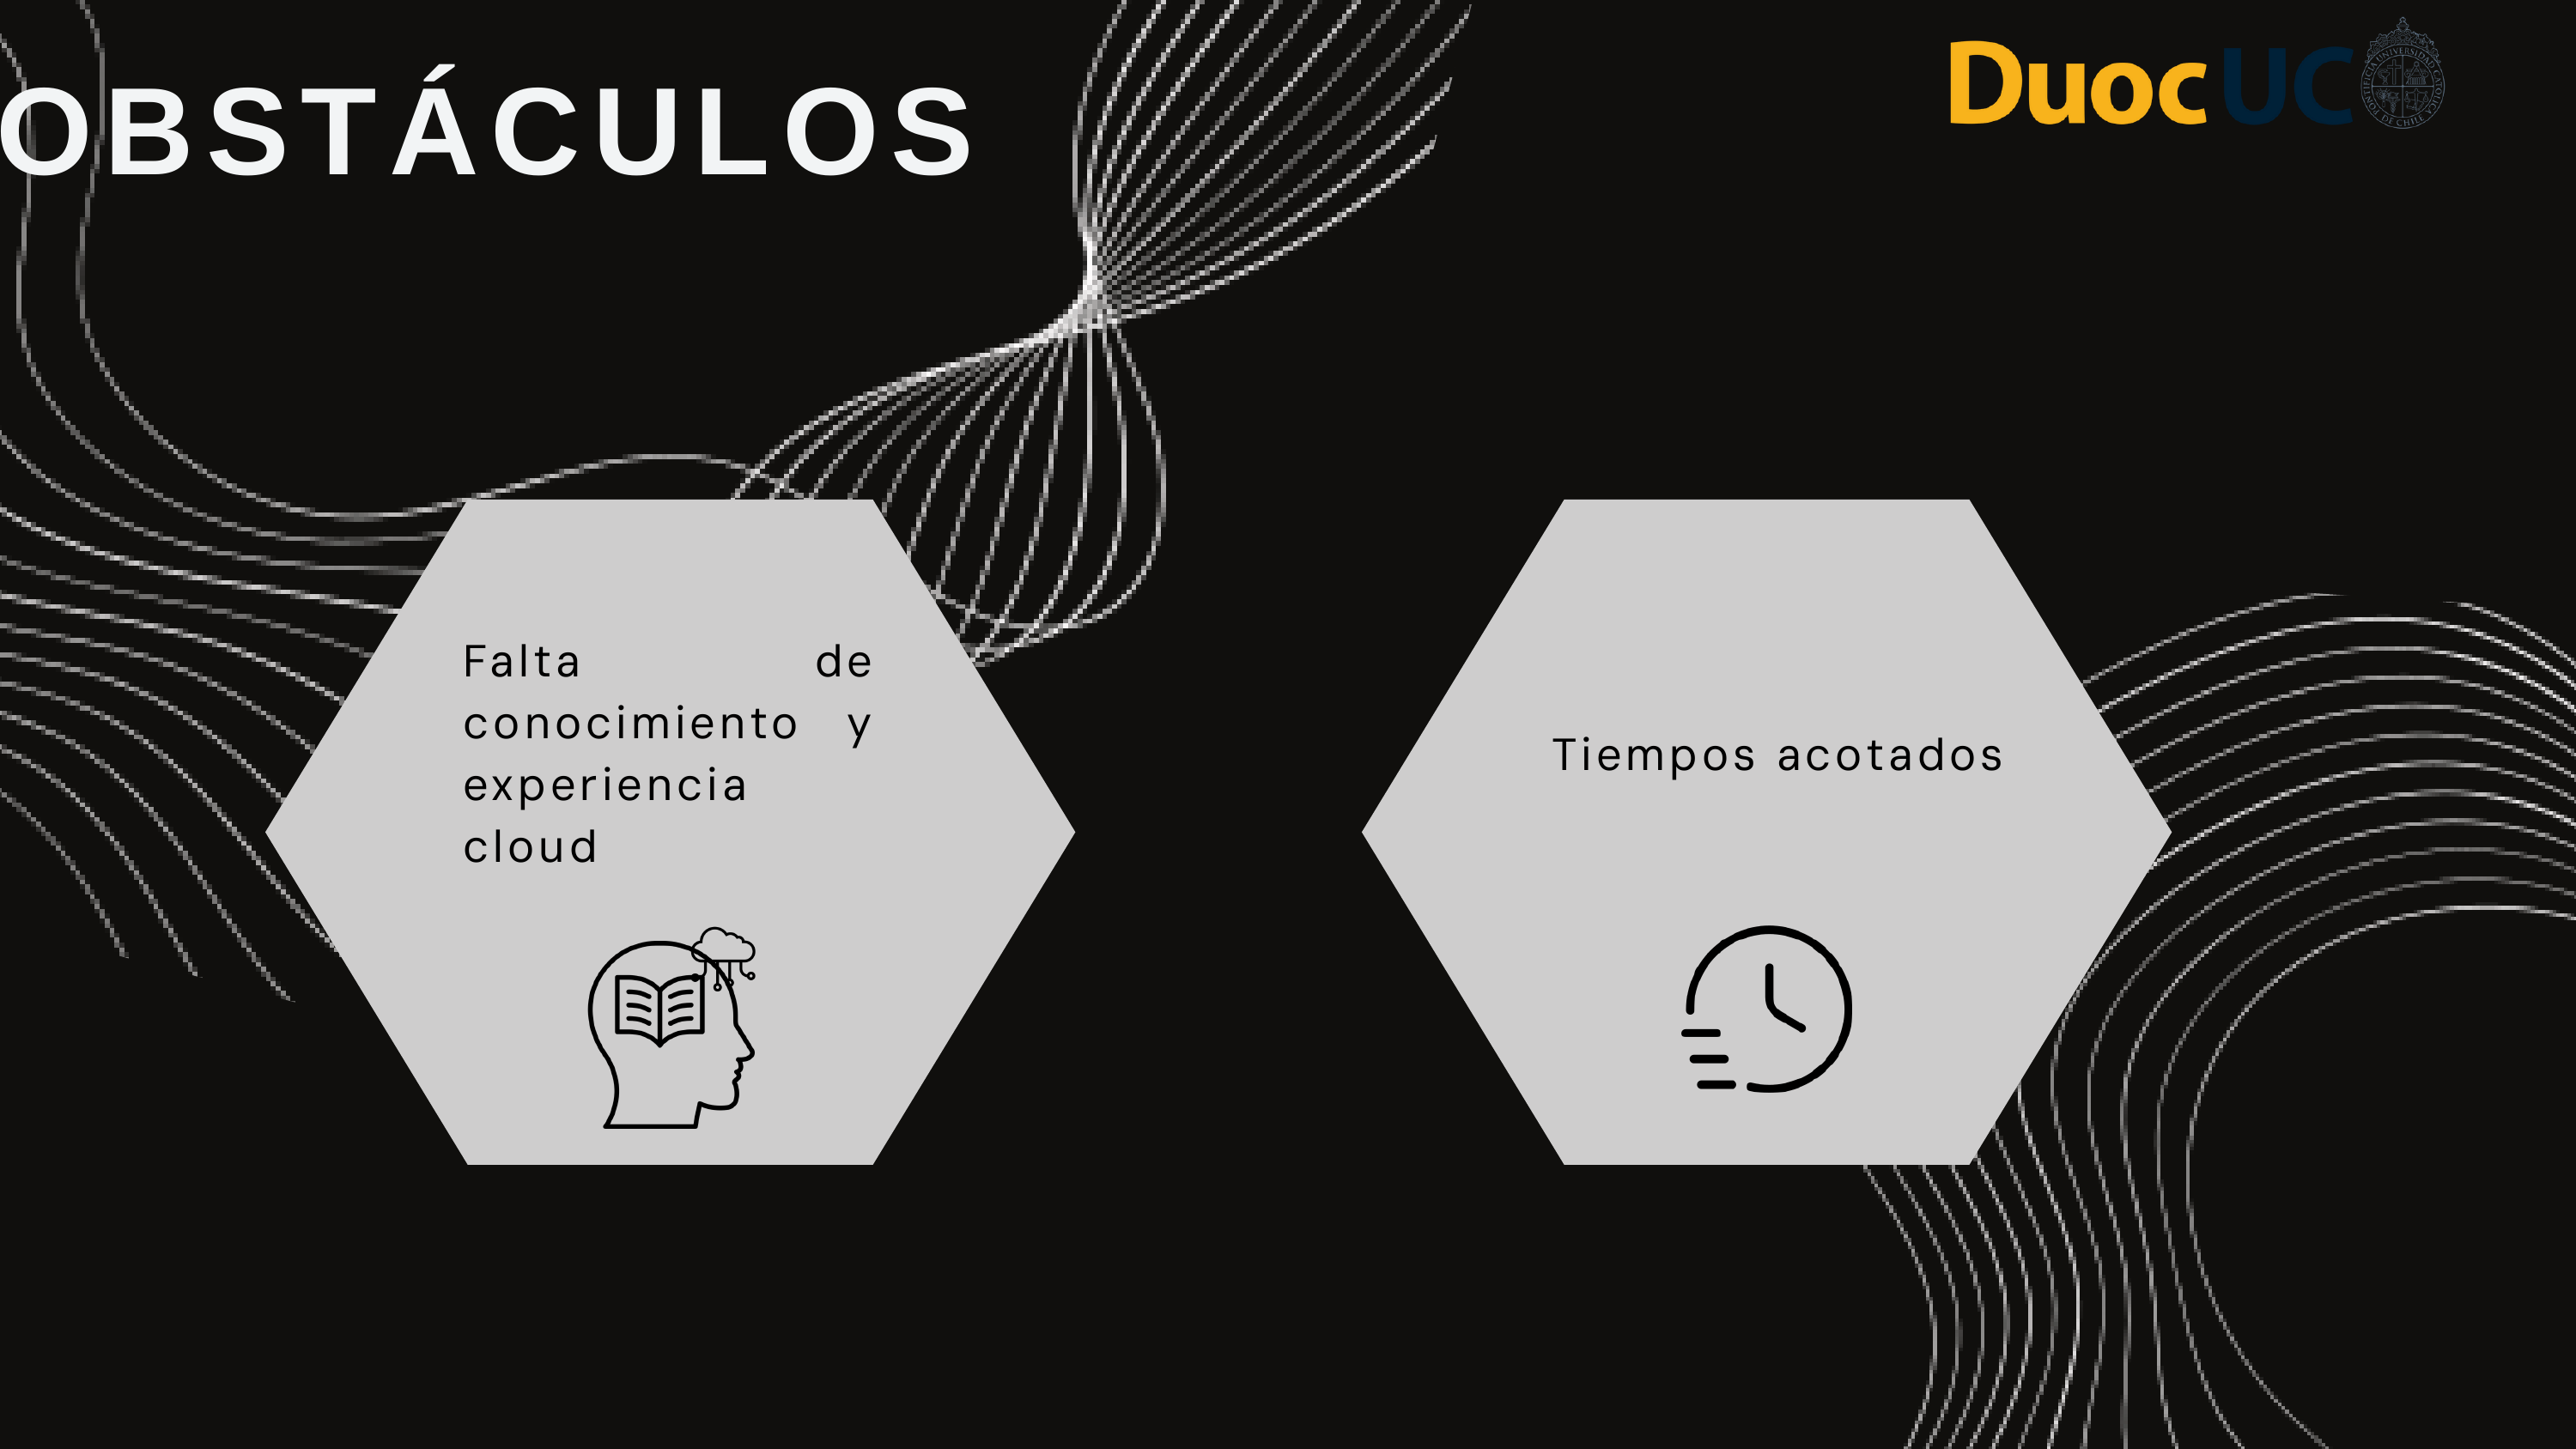

OBSTÁCULOS

Falta de conocimiento y experiencia cloud
Tiempos acotados